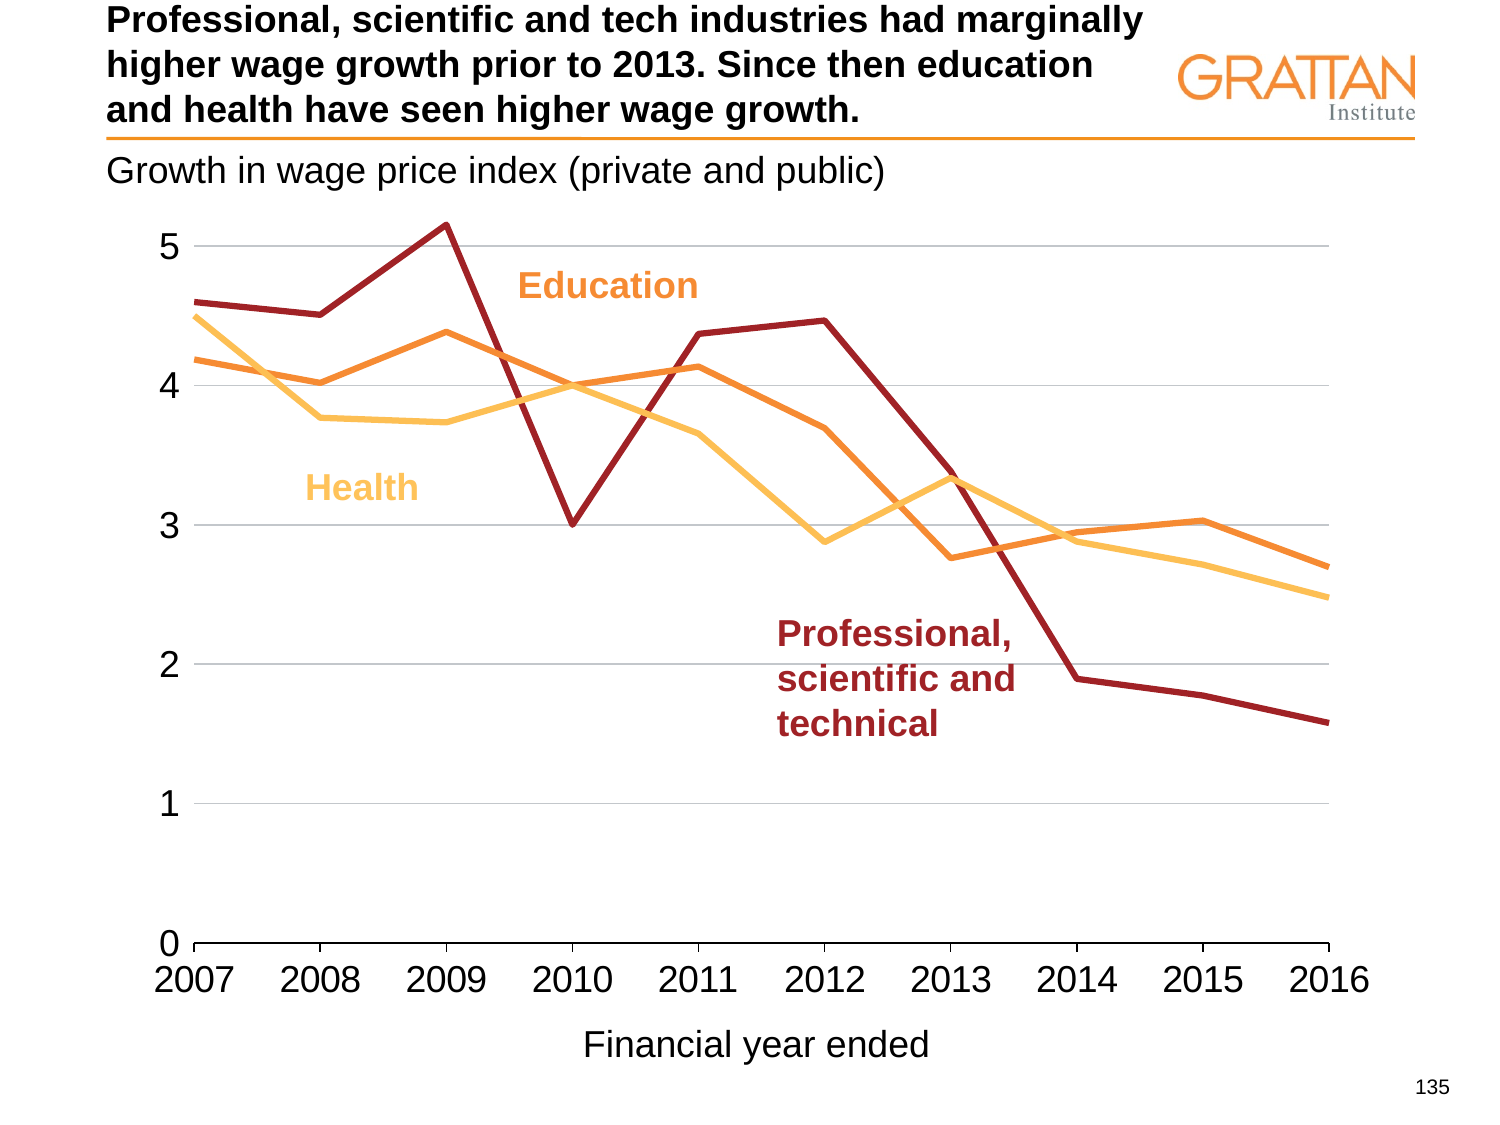

# Professional, scientific and tech industries had marginally higher wage growth prior to 2013. Since then education and health have seen higher wage growth.
Growth in wage price index (private and public)

### Chart

| Category | Professional | Education | Health |
|---|---|---|---|
| 2007 | 4.597701149425282 | 4.185520361990935 | 4.49943757030371 |
| 2008 | 4.5054945054944895 | 4.017372421281218 | 3.7674919268030127 |
| 2009 | 5.1524710830704645 | 4.384133611691032 | 3.734439834024883 |
| 2010 | 3.0000000000000027 | 4.0000000000000036 | 4.0000000000000036 |
| 2011 | 4.3689320388349495 | 4.134615384615392 | 3.653846153846141 |
| 2012 | 4.4651162790697585 | 3.693444136657442 | 2.87569573283859 |
| 2013 | 3.383793410507563 | 2.7604630454140855 | 3.3363390441839336 |
| 2014 | 1.8949181739879473 | 2.9462738301559765 | 2.8795811518324665 |
| 2015 | 1.775147928994092 | 3.0303030303030276 | 2.7141645462255948 |
| 2016 | 1.5780730897009931 | 2.6960784313725394 | 2.4772914946325386 |
Education
Health
Professional,
scientific and
technical
Financial year ended